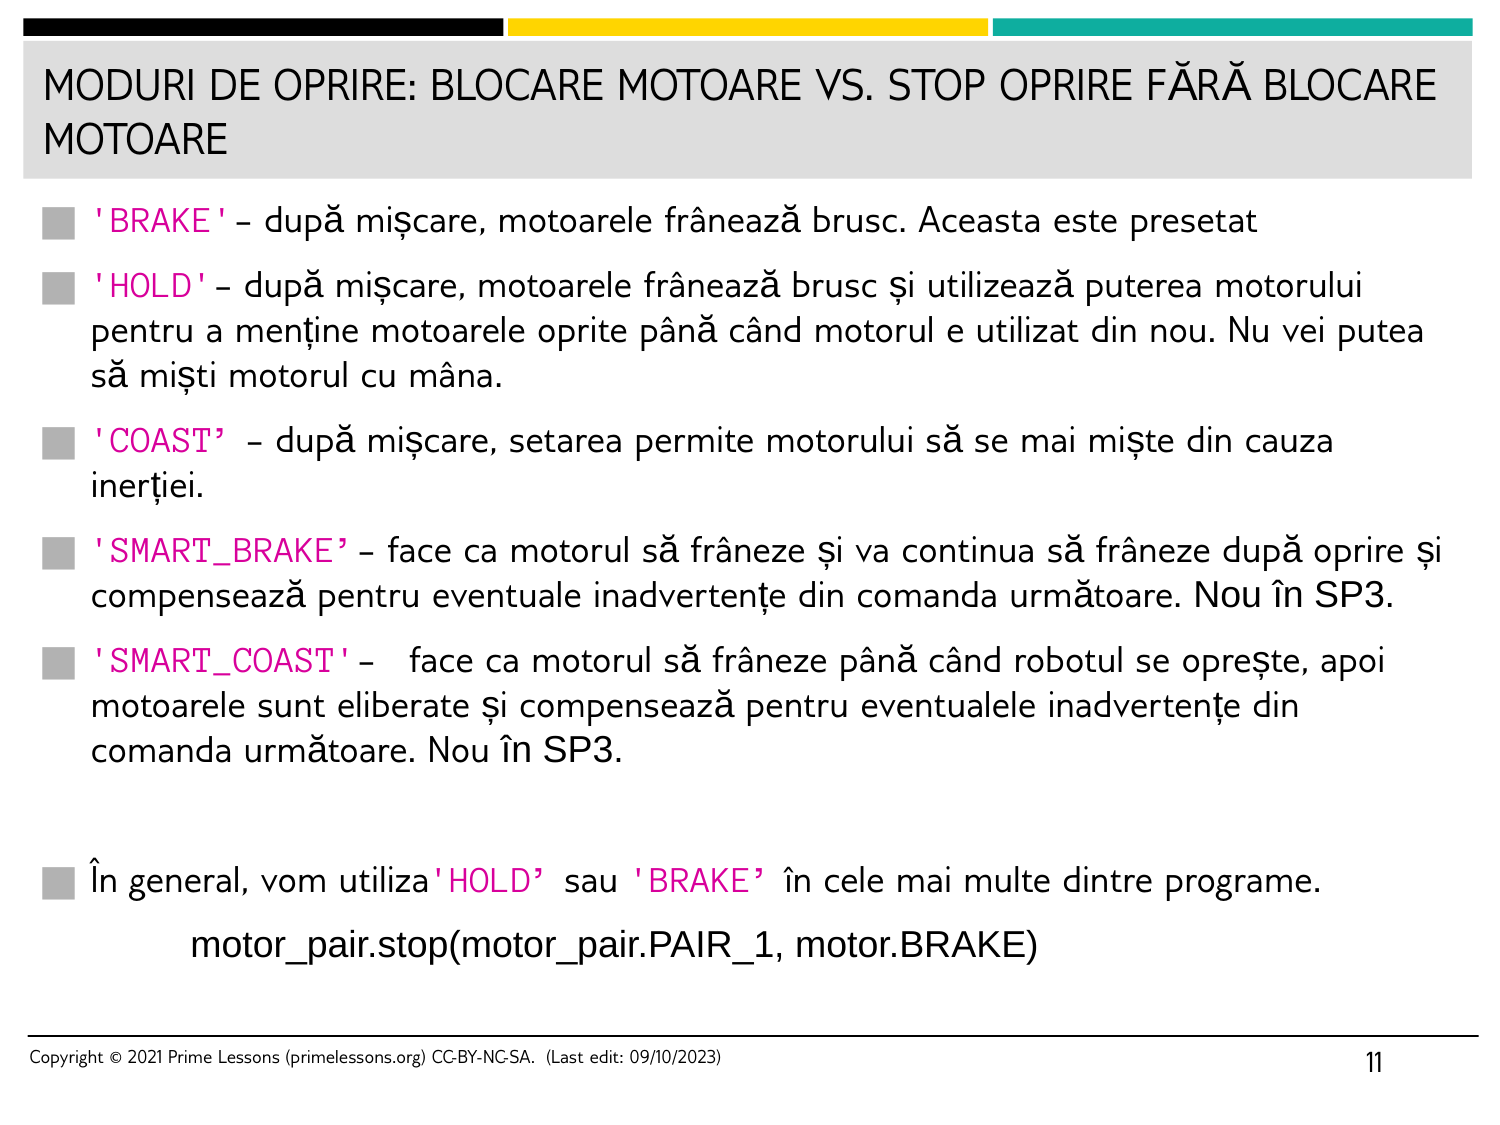

# MODURI DE OPRIRE: BLOCARE MOTOARE VS. STOP OPRIRE FĂRĂ BLOCARE MOTOARE
'BRAKE'– după mișcare, motoarele frânează brusc. Aceasta este presetat
'HOLD'– după mișcare, motoarele frânează brusc și utilizează puterea motorului pentru a menține motoarele oprite până când motorul e utilizat din nou. Nu vei putea să miști motorul cu mâna.
'COAST’ – după mișcare, setarea permite motorului să se mai miște din cauza inerției.
'SMART_BRAKE’– face ca motorul să frâneze și va continua să frâneze după oprire și compensează pentru eventuale inadvertențe din comanda următoare. Nou în SP3.
'SMART_COAST'–   face ca motorul să frâneze până când robotul se oprește, apoi motoarele sunt eliberate și compensează pentru eventualele inadvertențe din comanda următoare. Nou în SP3.

În general, vom utiliza'HOLD’ sau 'BRAKE’ în cele mai multe dintre programe.
	motor_pair.stop(motor_pair.PAIR_1, motor.BRAKE)
11
Copyright © 2021 Prime Lessons (primelessons.org) CC-BY-NC-SA.  (Last edit: 09/10/2023)